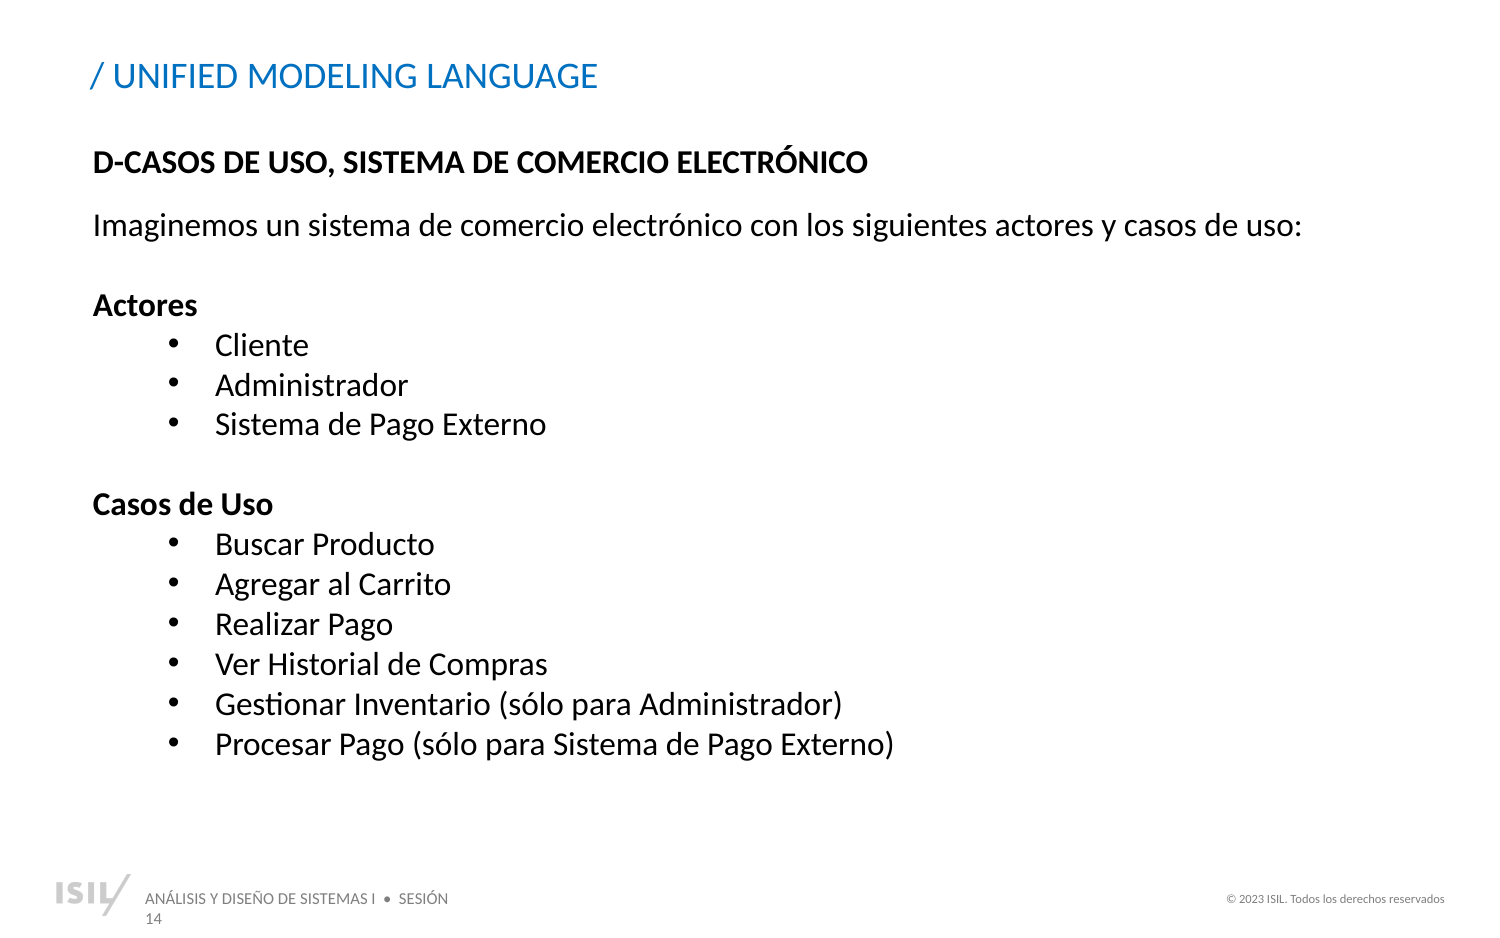

/ UNIFIED MODELING LANGUAGE
D-CASOS DE USO, SISTEMA DE COMERCIO ELECTRÓNICO
Imaginemos un sistema de comercio electrónico con los siguientes actores y casos de uso:

Actores
Cliente
Administrador
Sistema de Pago Externo

Casos de Uso
Buscar Producto
Agregar al Carrito
Realizar Pago
Ver Historial de Compras
Gestionar Inventario (sólo para Administrador)
Procesar Pago (sólo para Sistema de Pago Externo)